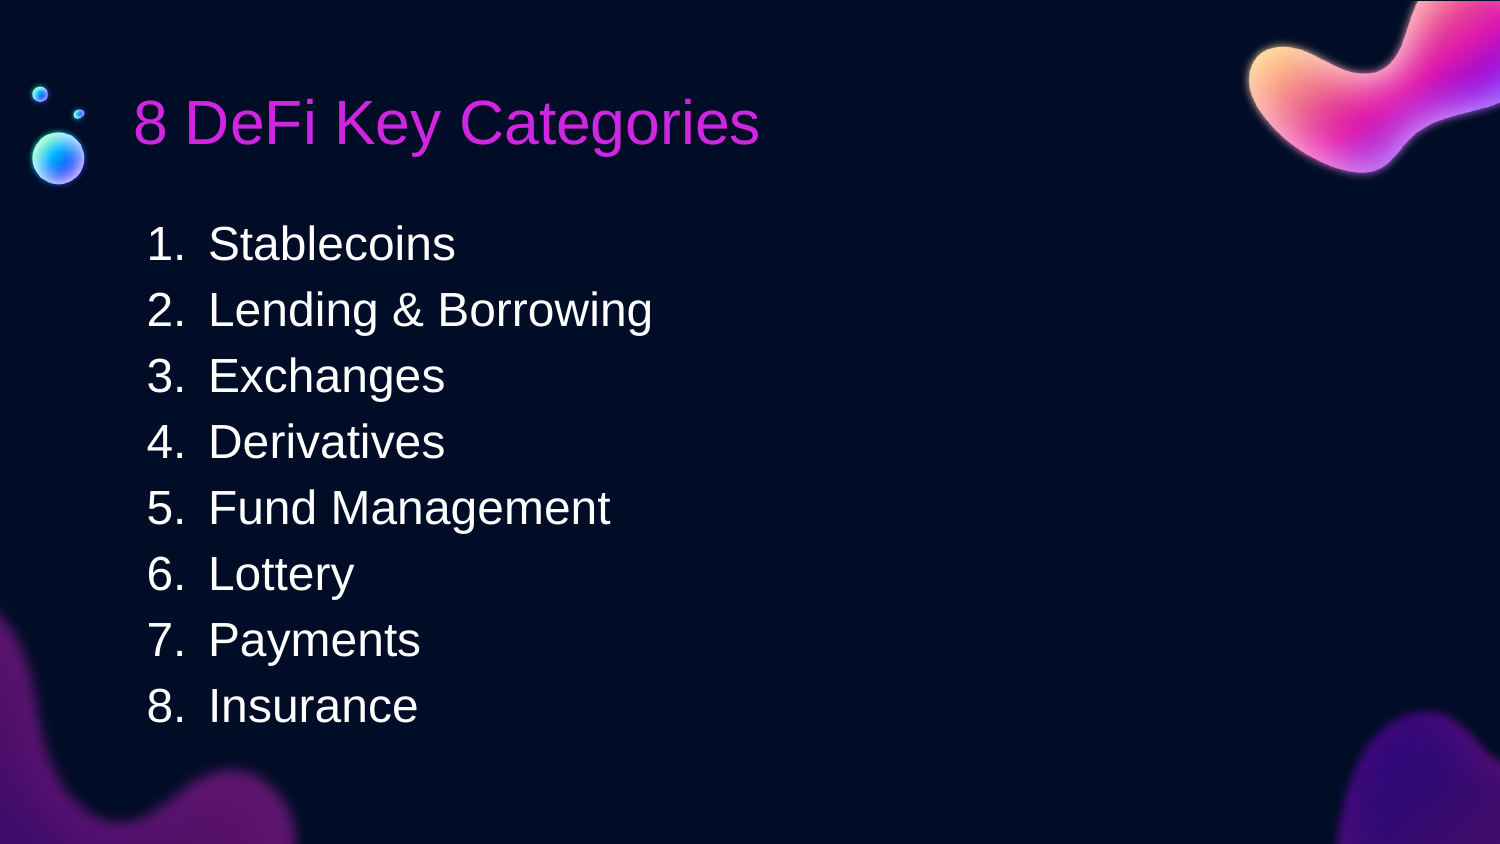

# 8 DeFi Key Categories
Stablecoins
Lending & Borrowing
Exchanges
Derivatives
Fund Management
Lottery
Payments
Insurance